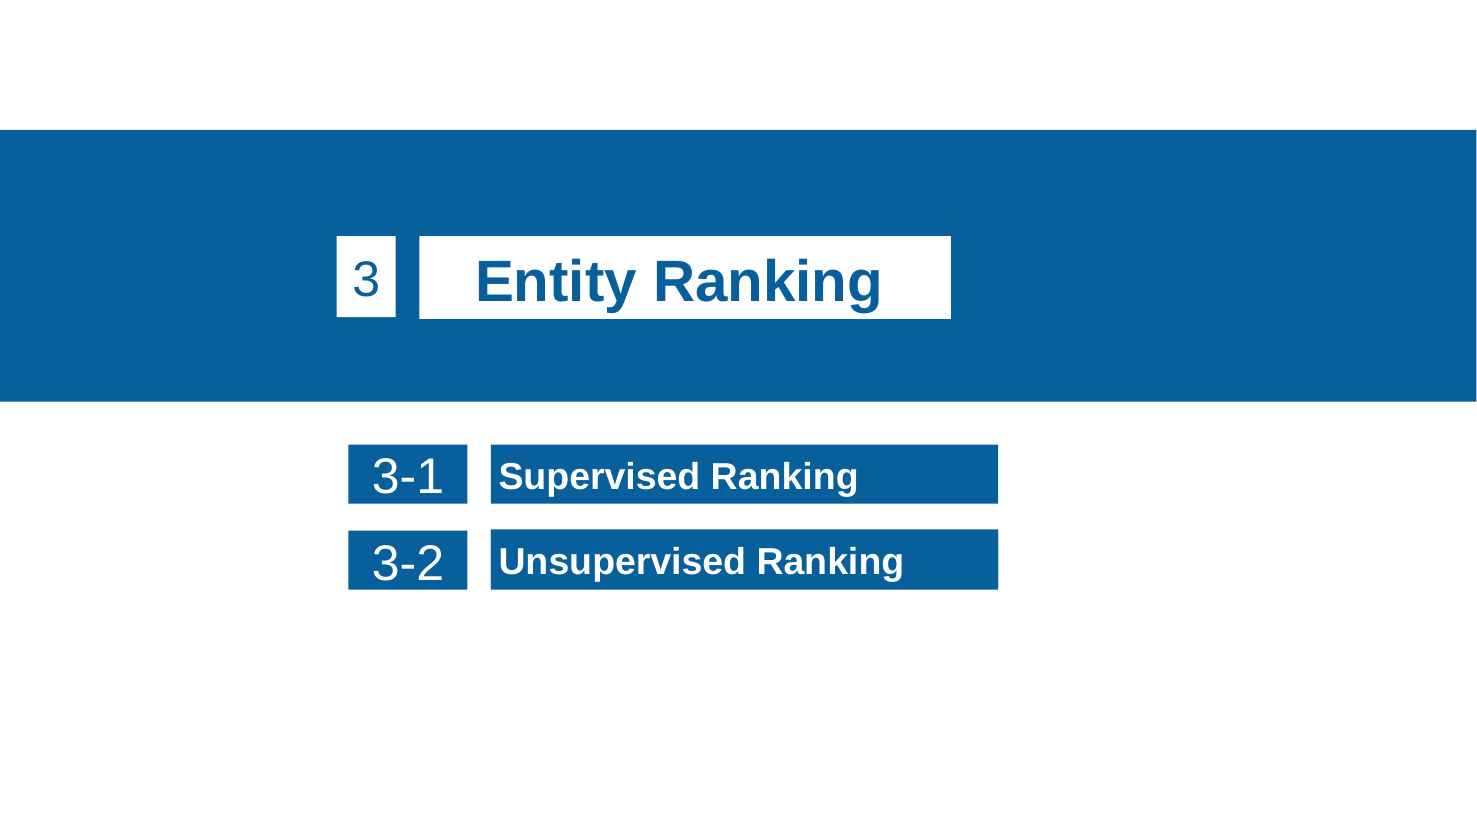

3
Entity Ranking

3-1
Supervised Ranking

Features
Unsupervised Ranking

3-2